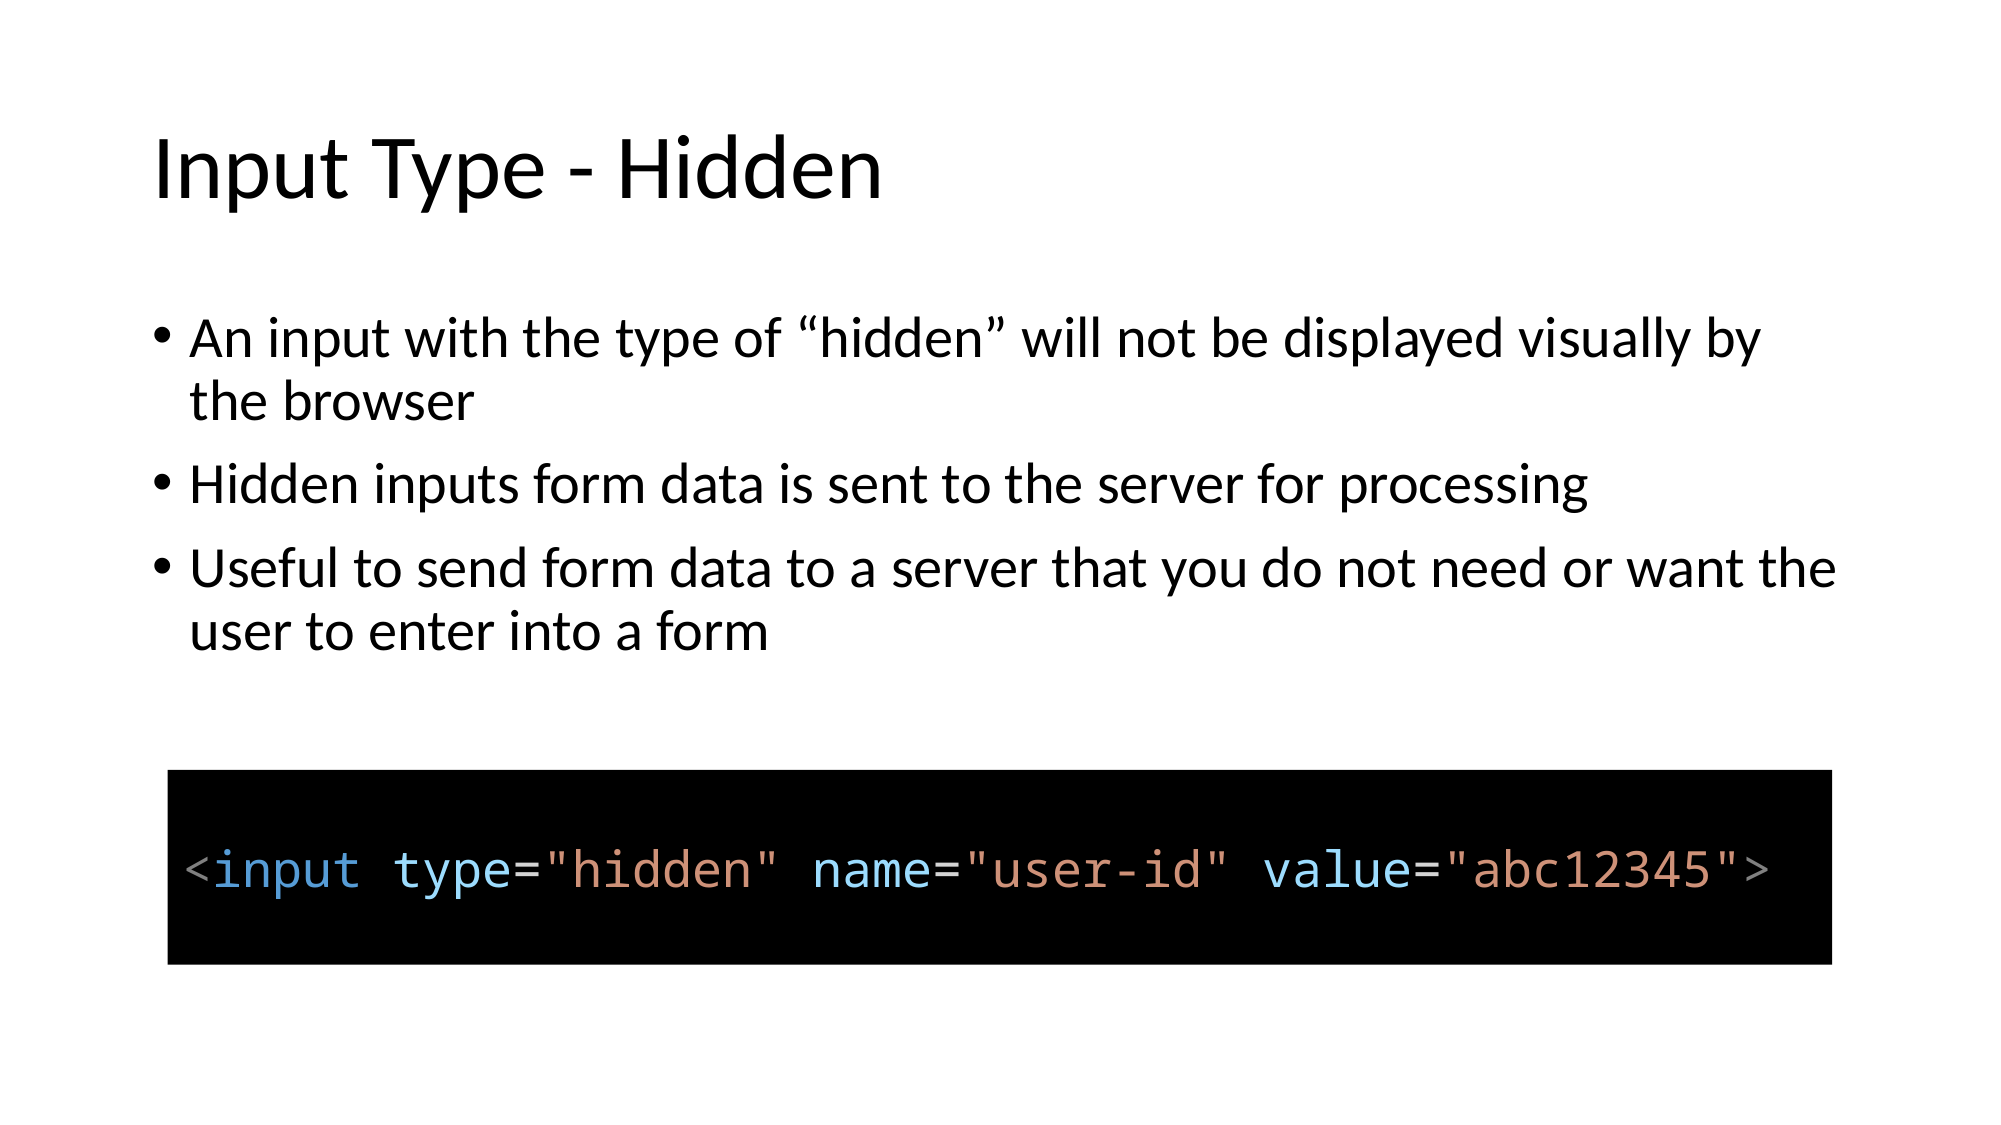

# Input Type - Hidden
An input with the type of “hidden” will not be displayed visually by the browser
Hidden inputs form data is sent to the server for processing
Useful to send form data to a server that you do not need or want the user to enter into a form

<input type="hidden" name="user-id" value="abc12345">